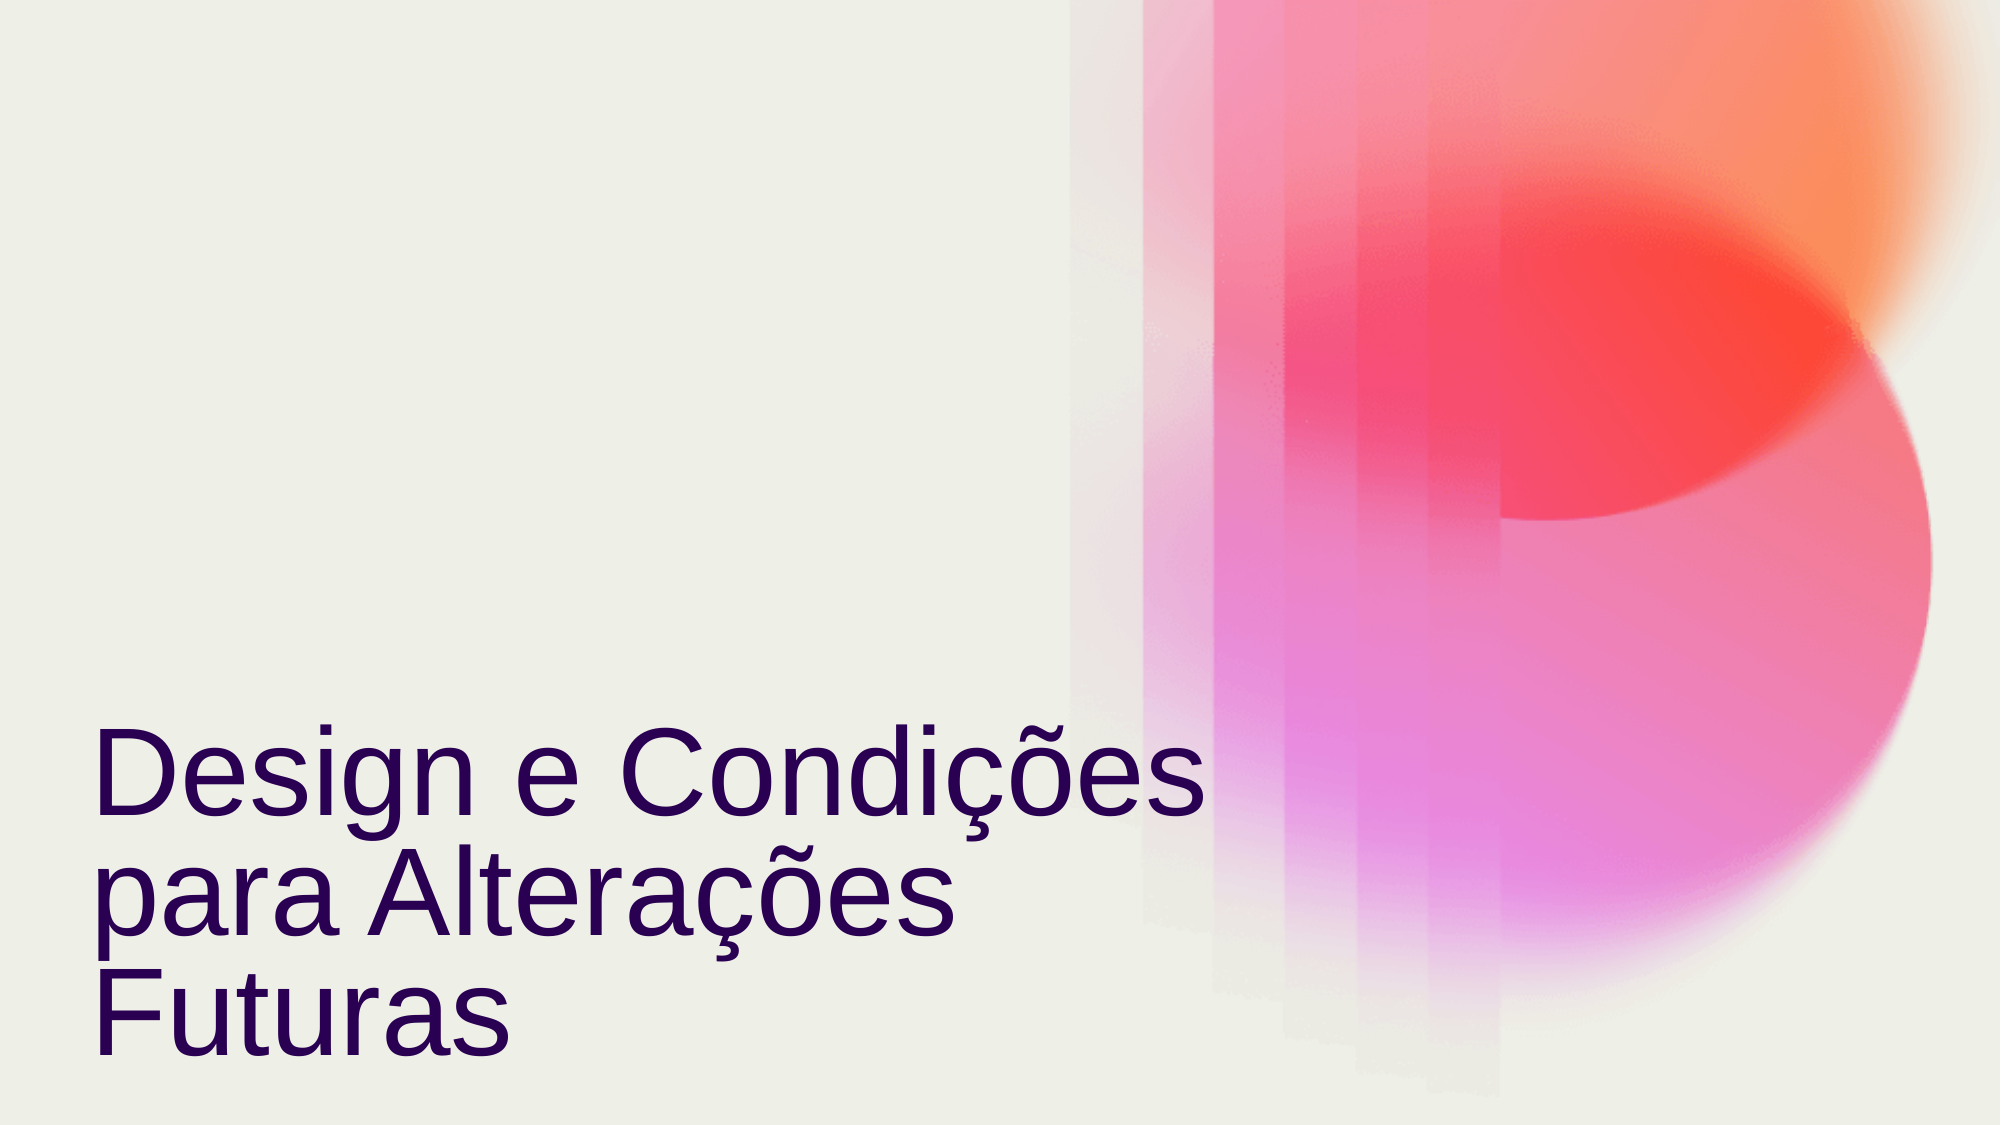

# Design e Condições para Alterações Futuras